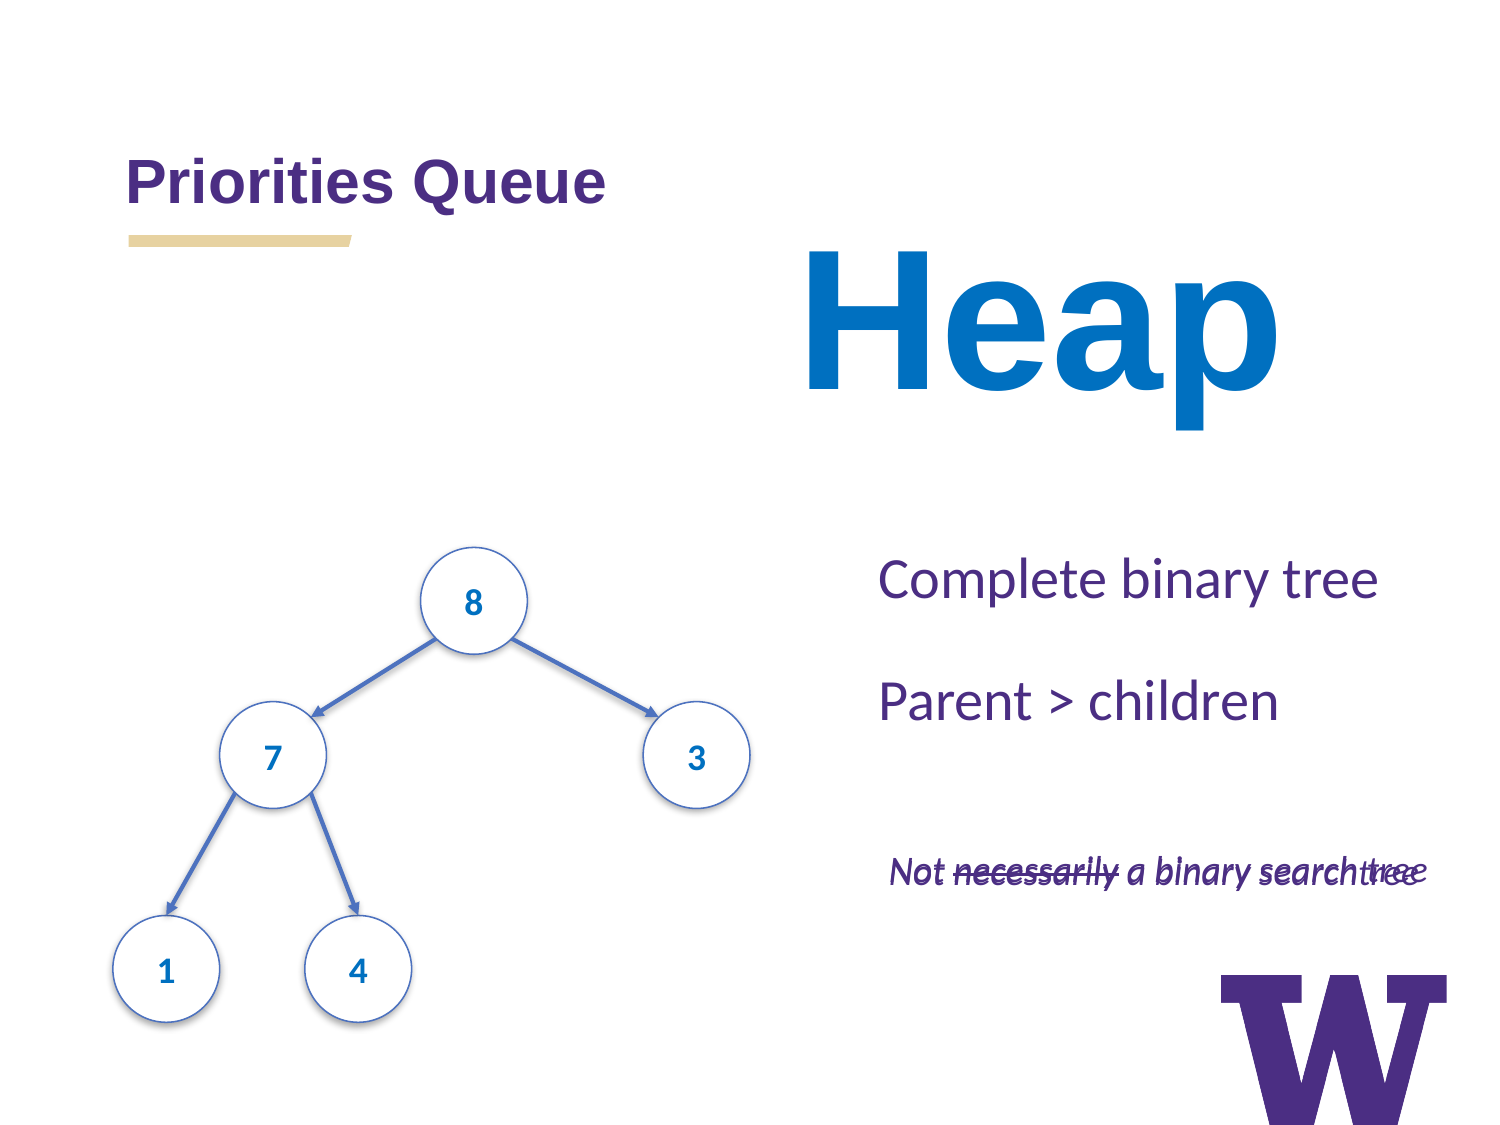

# Priorities Queue
Heap
Complete binary tree
8
7
3
1
4
Parent > children
Not necessarily a binary search tree
Not necessarily a binary searchtree